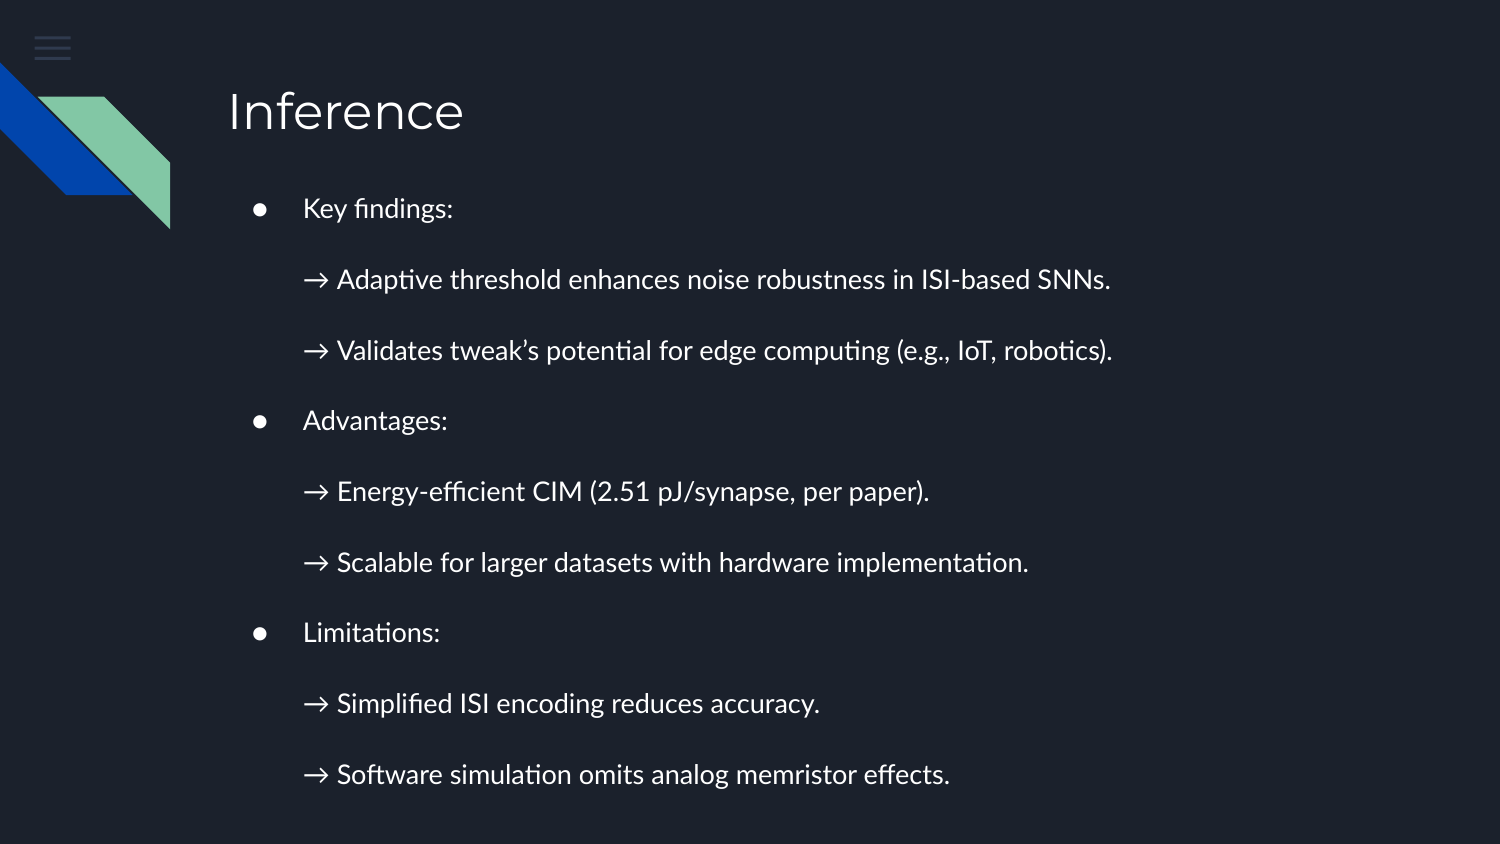

# Inference
Key findings:
→ Adaptive threshold enhances noise robustness in ISI-based SNNs.
→ Validates tweak’s potential for edge computing (e.g., IoT, robotics).
Advantages:
→ Energy-efficient CIM (2.51 pJ/synapse, per paper).
→ Scalable for larger datasets with hardware implementation.
Limitations:
→ Simplified ISI encoding reduces accuracy.
→ Software simulation omits analog memristor effects.